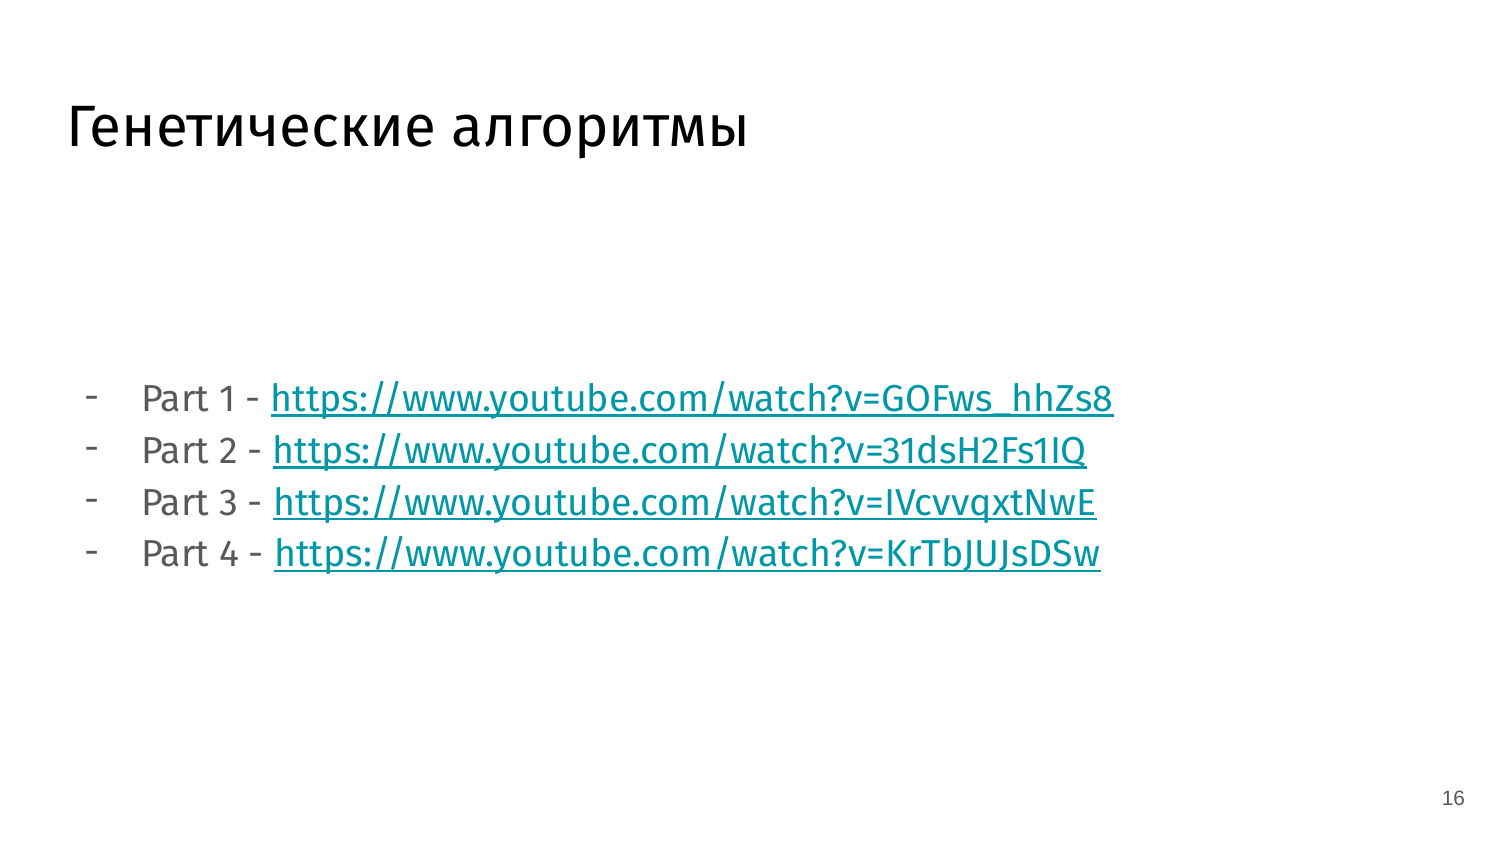

# Генетические алгоритмы
Part 1 - https://www.youtube.com/watch?v=GOFws_hhZs8
Part 2 - https://www.youtube.com/watch?v=31dsH2Fs1IQ
Part 3 - https://www.youtube.com/watch?v=IVcvvqxtNwE
Part 4 - https://www.youtube.com/watch?v=KrTbJUJsDSw
16